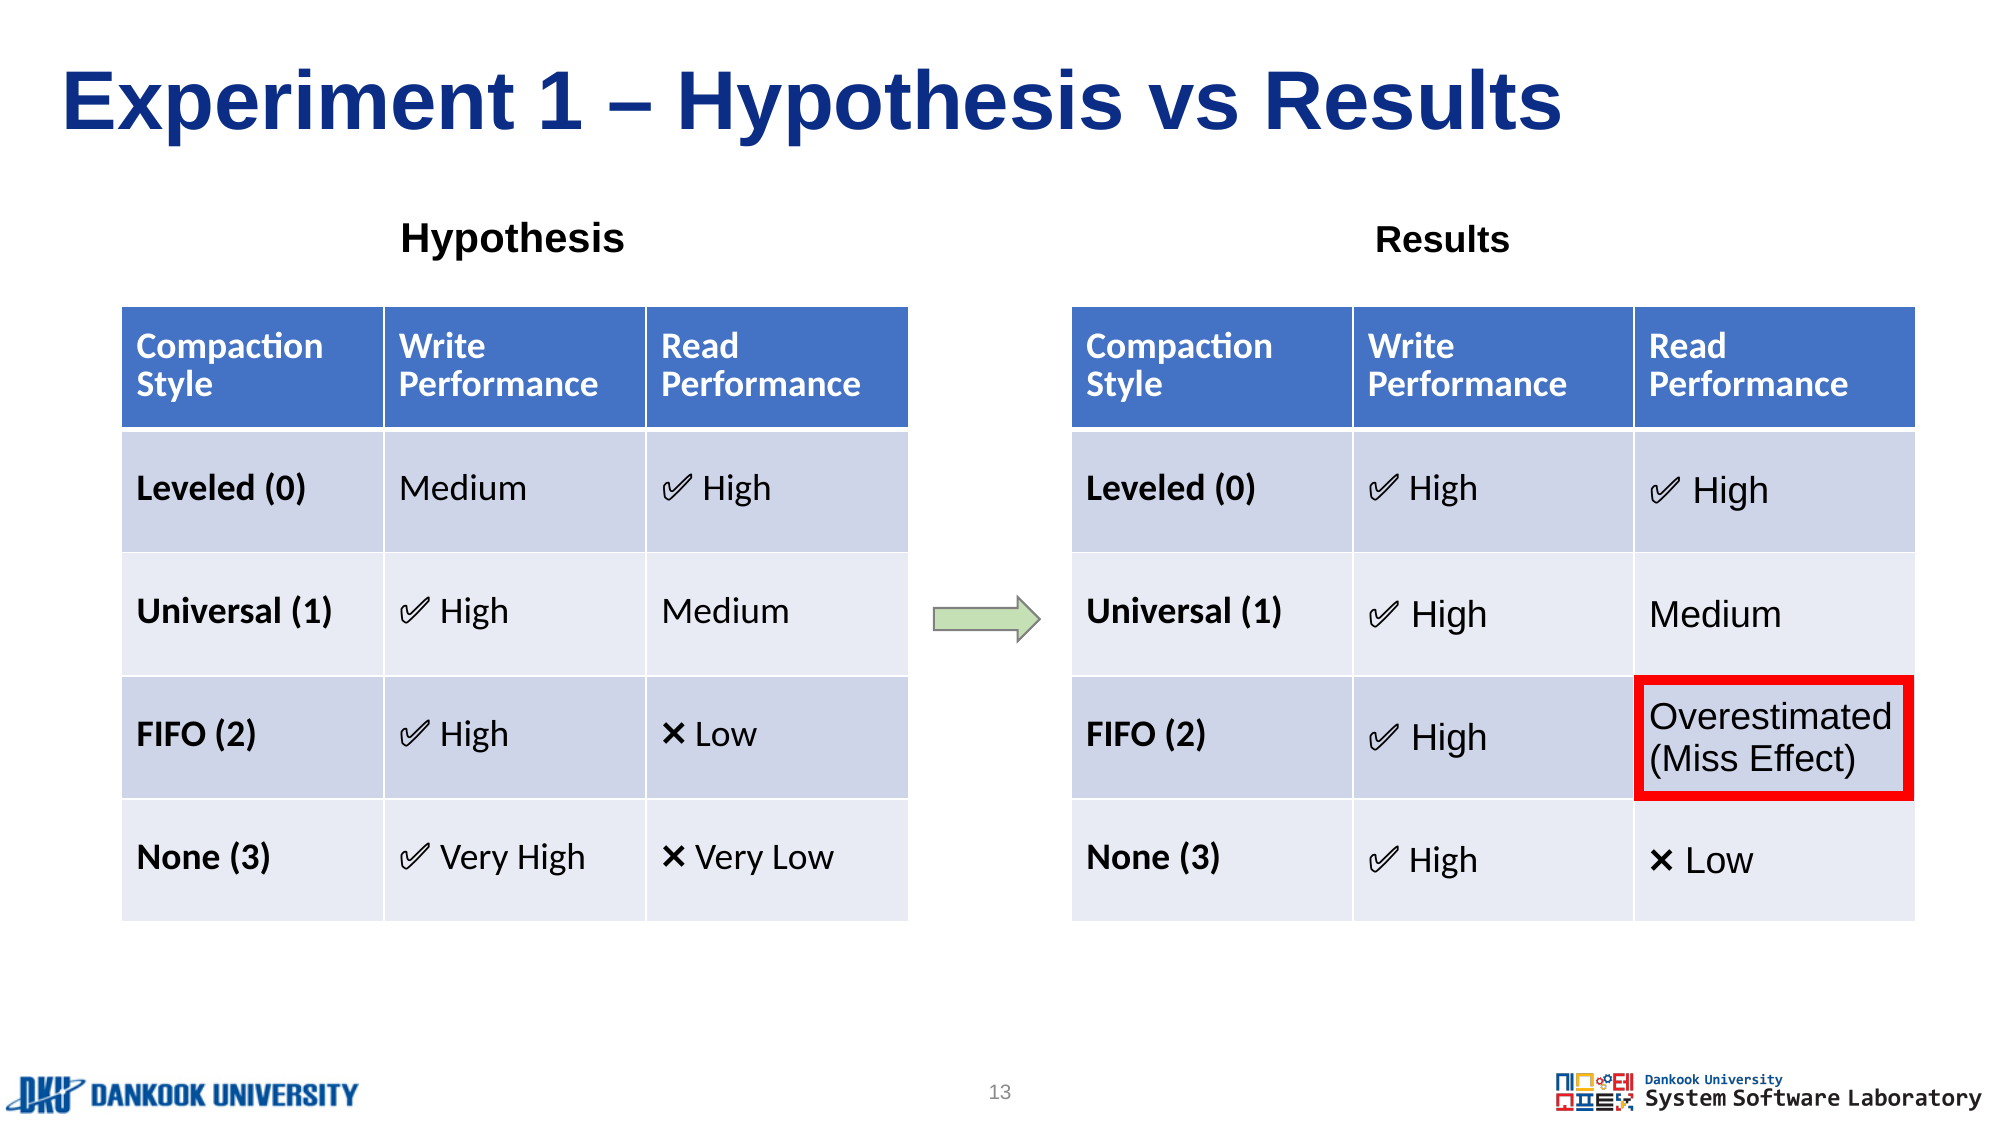

# Experiment 1 – Hypothesis vs Results
Hypothesis
Results
| Compaction Style | Write Performance | Read Performance |
| --- | --- | --- |
| Leveled (0) | Medium | ✅ High |
| Universal (1) | ✅ High | Medium |
| FIFO (2) | ✅ High | ❌ Low |
| None (3) | ✅ Very High | ❌ Very Low |
| Compaction Style | Write Performance | Read Performance |
| --- | --- | --- |
| Leveled (0) | ✅ High | ✅ High |
| Universal (1) | ✅ High | Medium |
| FIFO (2) | ✅ High | Overestimated (Miss Effect) |
| None (3) | ✅ High | ❌ Low |

13